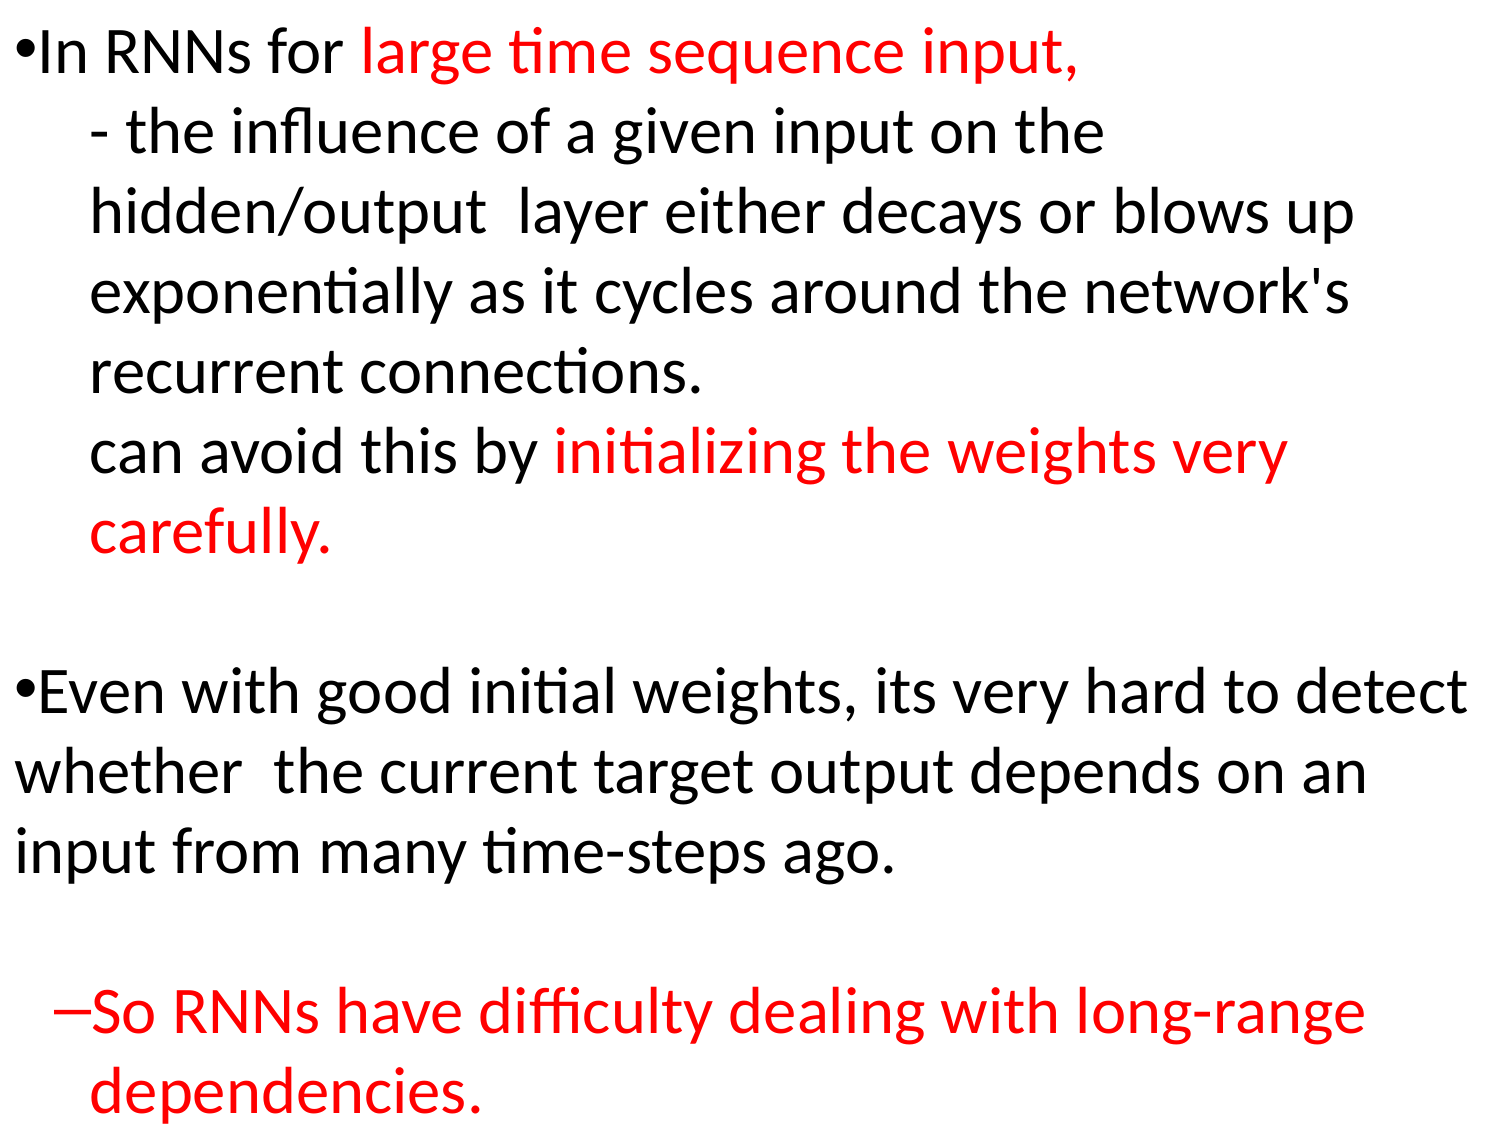

In RNNs for large time sequence input,
- the influence of a given input on the hidden/output  layer either decays or blows up exponentially as it cycles around the network's recurrent connections.
can avoid this by initializing the weights very carefully.

Even with good initial weights, its very hard to detect whether  the current target output depends on an input from many time-steps ago.

So RNNs have difficulty dealing with long-range dependencies.